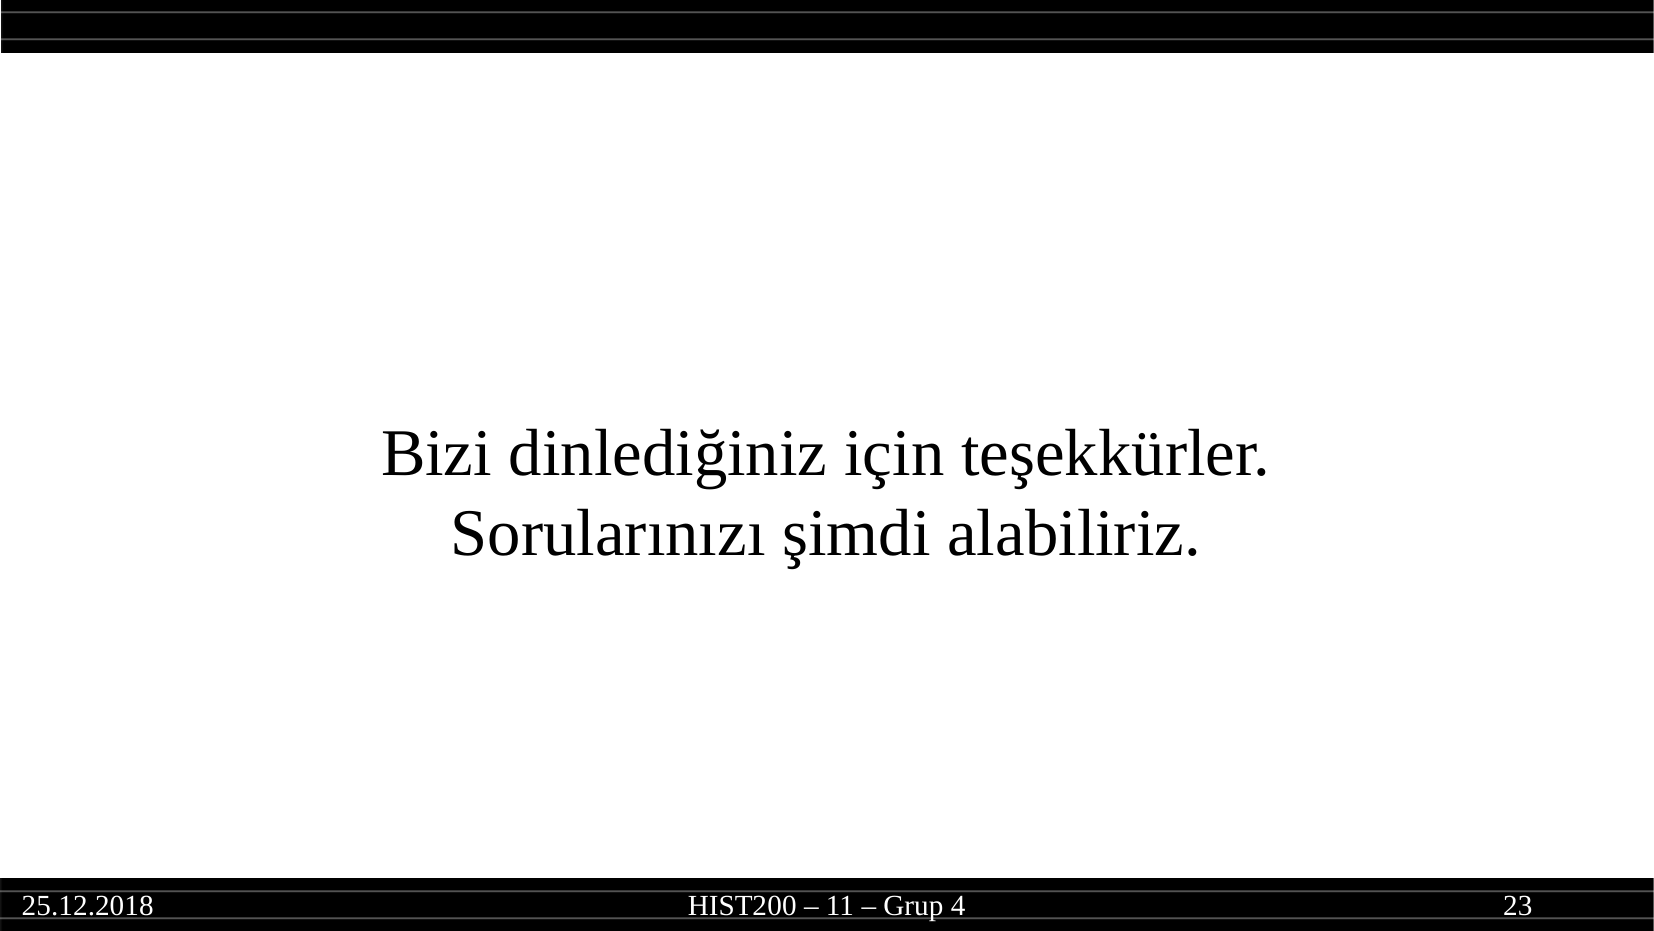

Bizi dinlediğiniz için teşekkürler.
Sorularınızı şimdi alabiliriz.